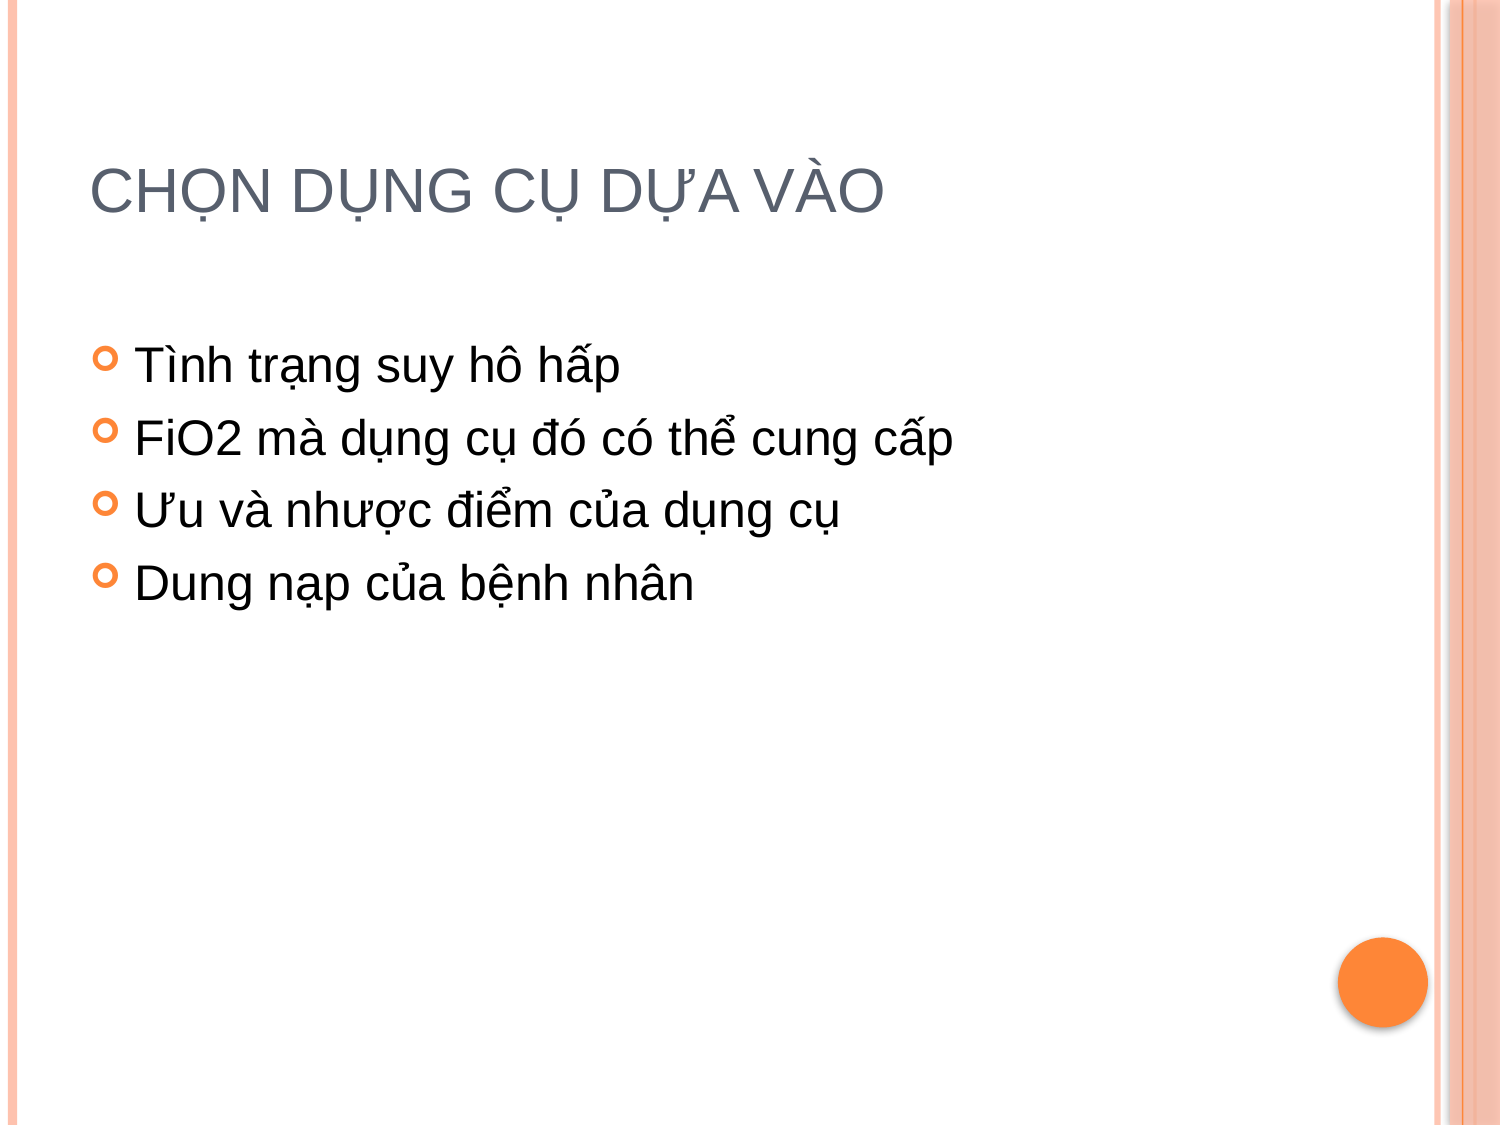

# chọn dụng cụ dựa vào
Tình trạng suy hô hấp
FiO2 mà dụng cụ đó có thể cung cấp
Ưu và nhược điểm của dụng cụ
Dung nạp của bệnh nhân